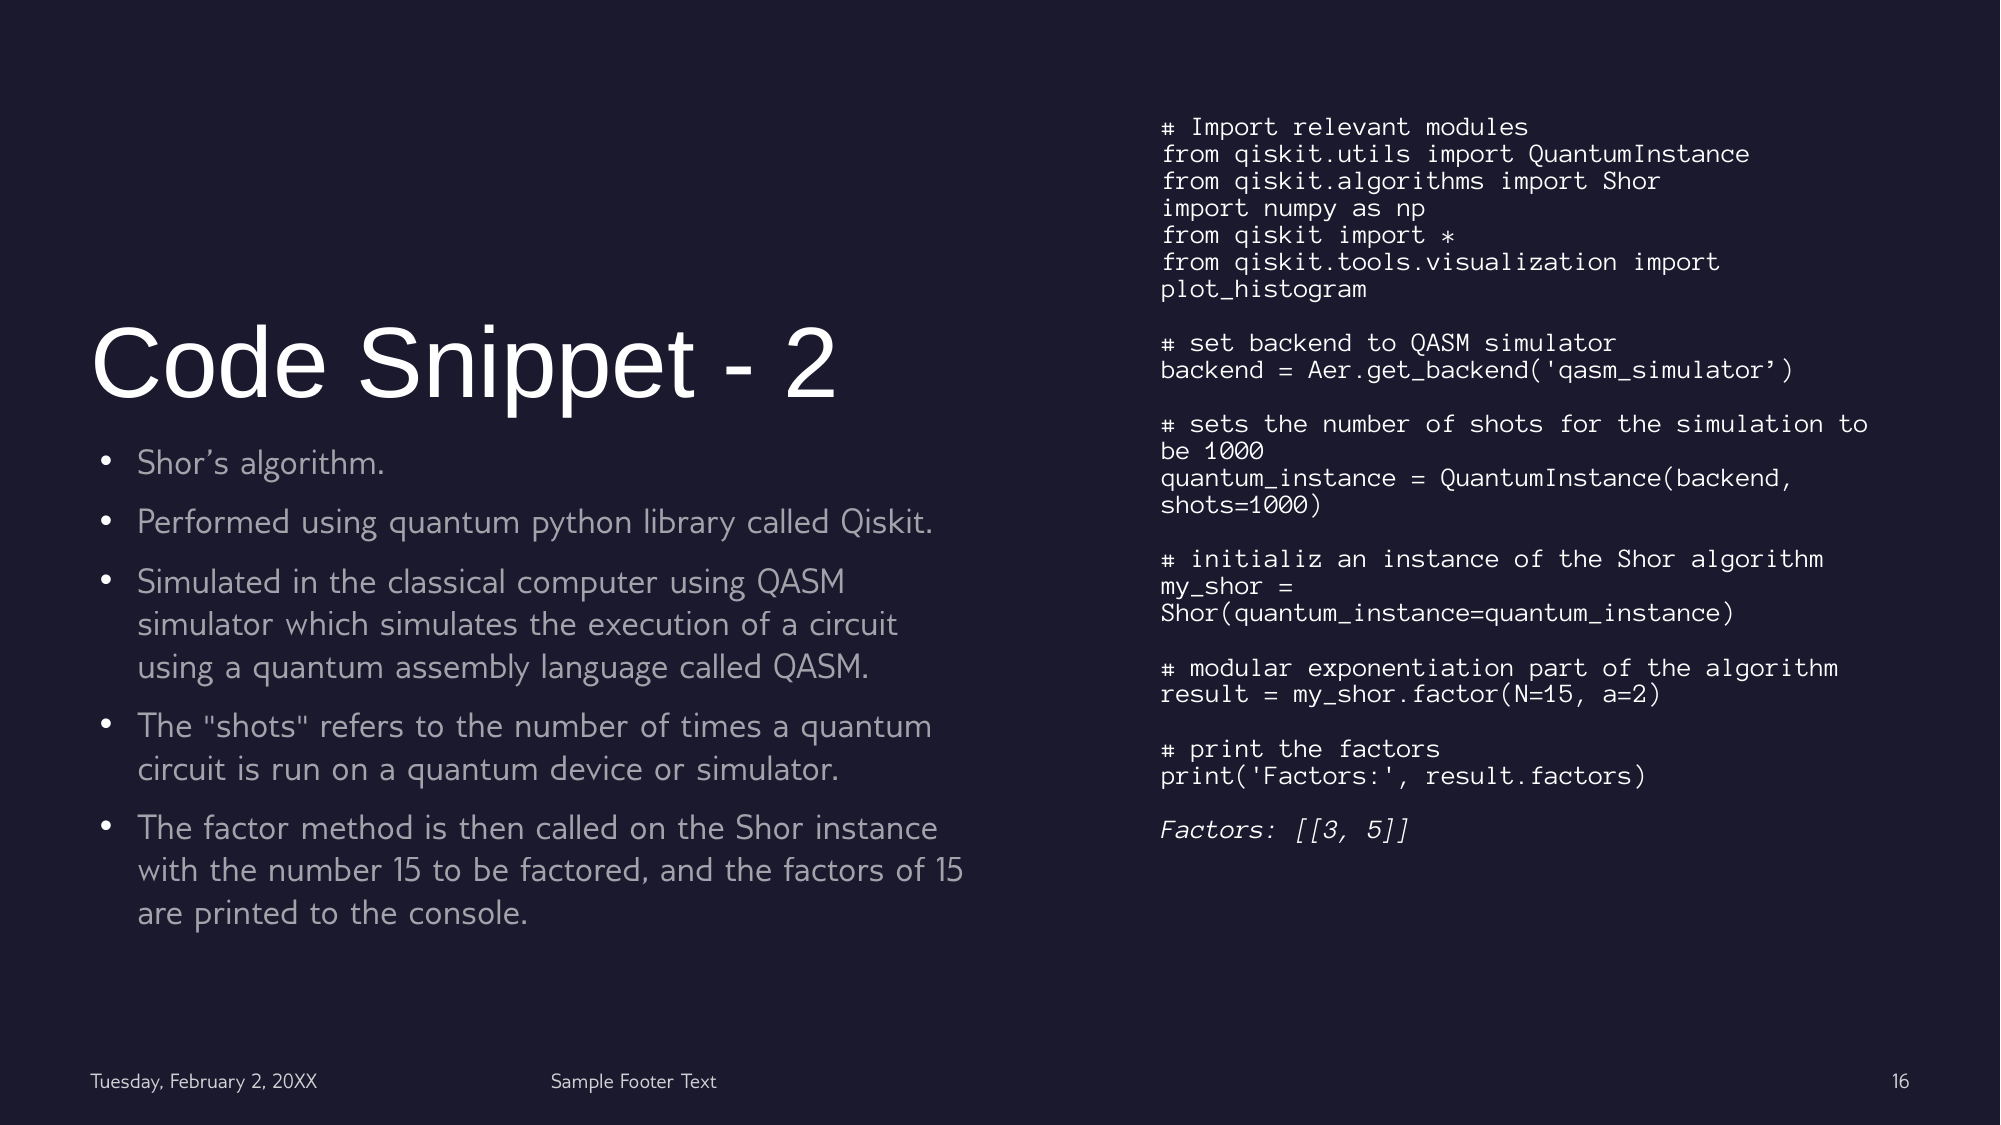

# Code Snippet - 2
| # Import relevant modules from qiskit.utils import QuantumInstance from qiskit.algorithms import Shor import numpy as np from qiskit import \* from qiskit.tools.visualization import plot\_histogram # set backend to QASM simulator backend = Aer.get\_backend('qasm\_simulator’) # sets the number of shots for the simulation to be 1000 quantum\_instance = QuantumInstance(backend, shots=1000) # initializ an instance of the Shor algorithm my\_shor = Shor(quantum\_instance=quantum\_instance) # modular exponentiation part of the algorithm result = my\_shor.factor(N=15, a=2) # print the factors print('Factors:', result.factors) Factors: [[3, 5]] |
| --- |
Shor’s algorithm.
Performed using quantum python library called Qiskit.
Simulated in the classical computer using QASM simulator which simulates the execution of a circuit using a quantum assembly language called QASM.
The "shots" refers to the number of times a quantum circuit is run on a quantum device or simulator.
The factor method is then called on the Shor instance with the number 15 to be factored, and the factors of 15 are printed to the console.

Tuesday, February 2, 20XX
Sample Footer Text
16